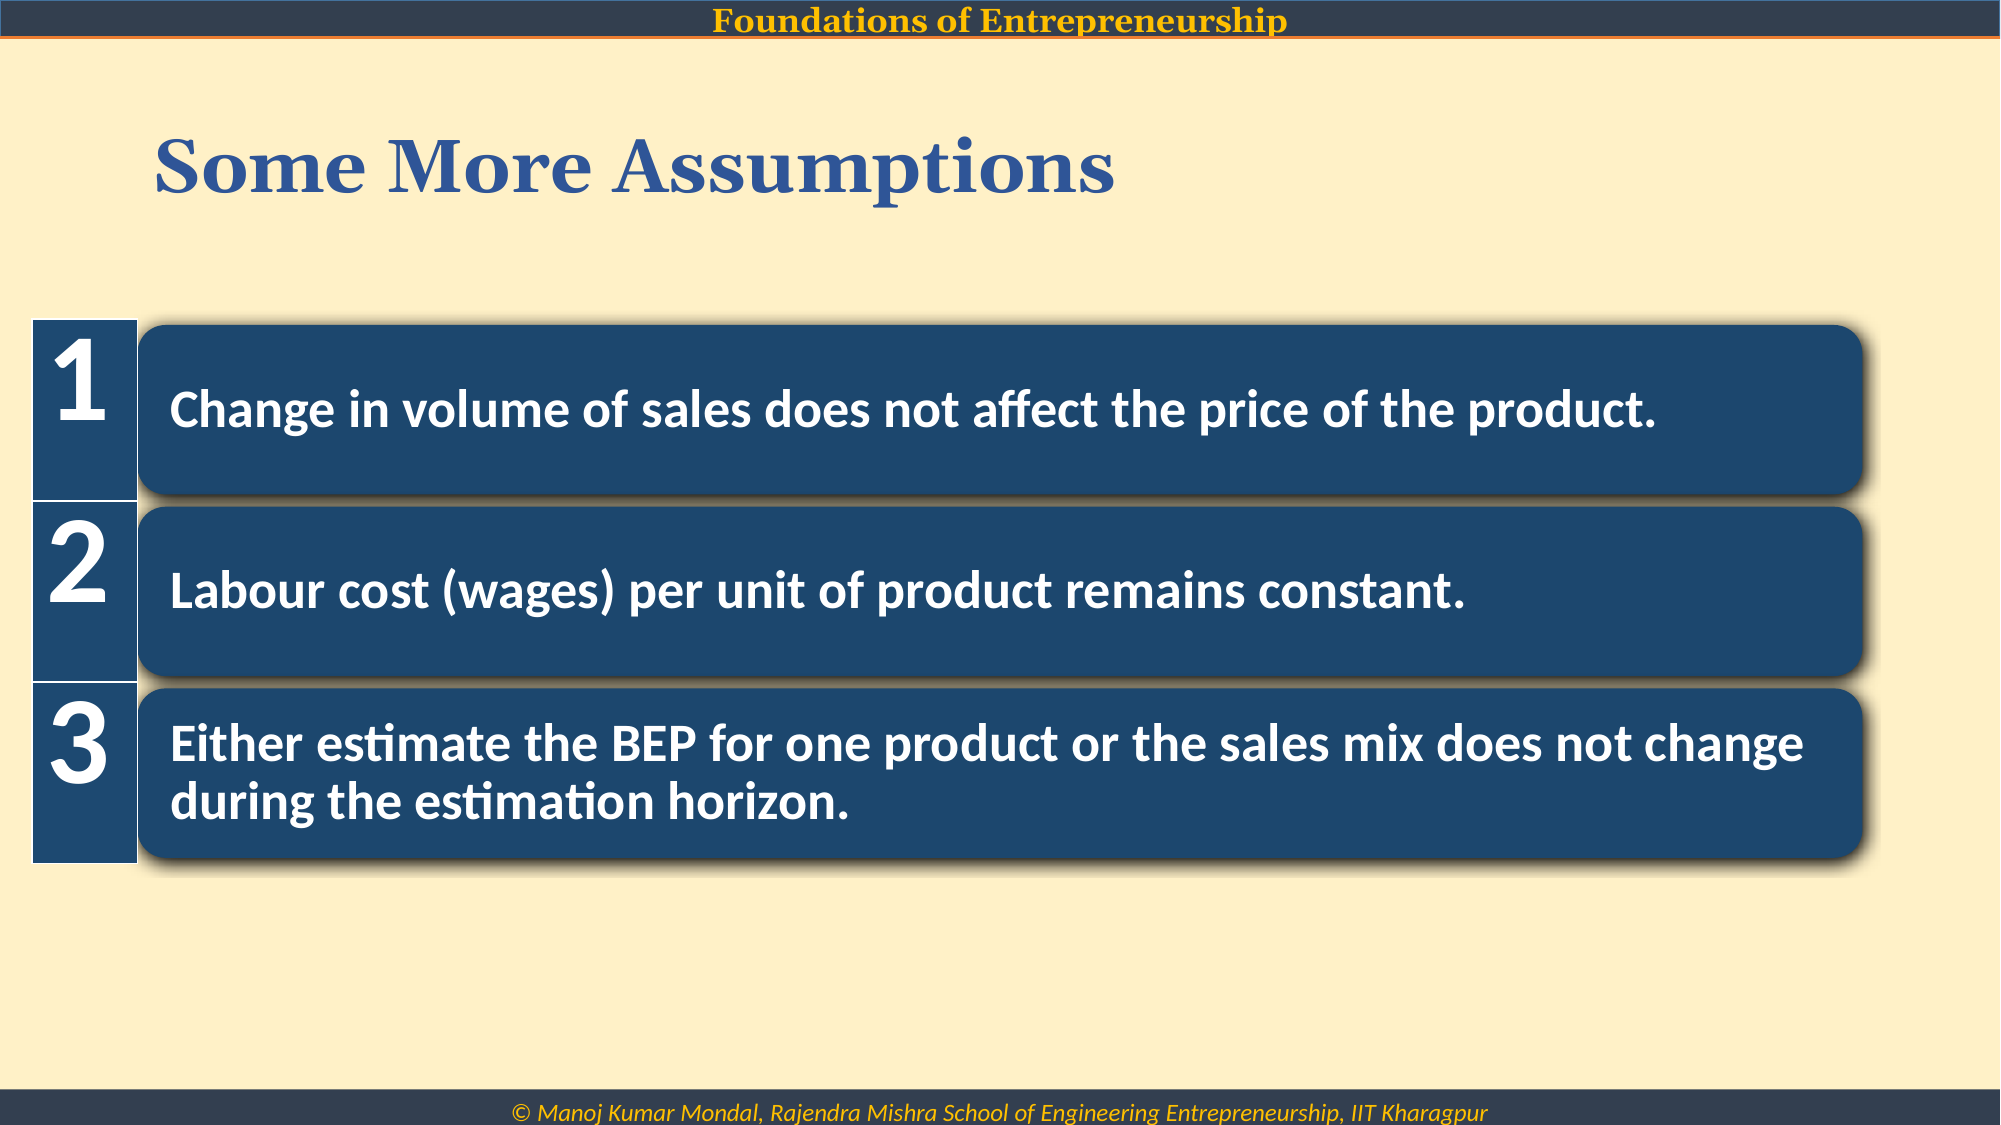

# Some More Assumptions
Change in volume of sales does not affect the price of the product.
Labour cost (wages) per unit of product remains constant.
Either estimate the BEP for one product or the sales mix does not change during the estimation horizon.
| 1 |
| --- |
| 2 |
| 3 |